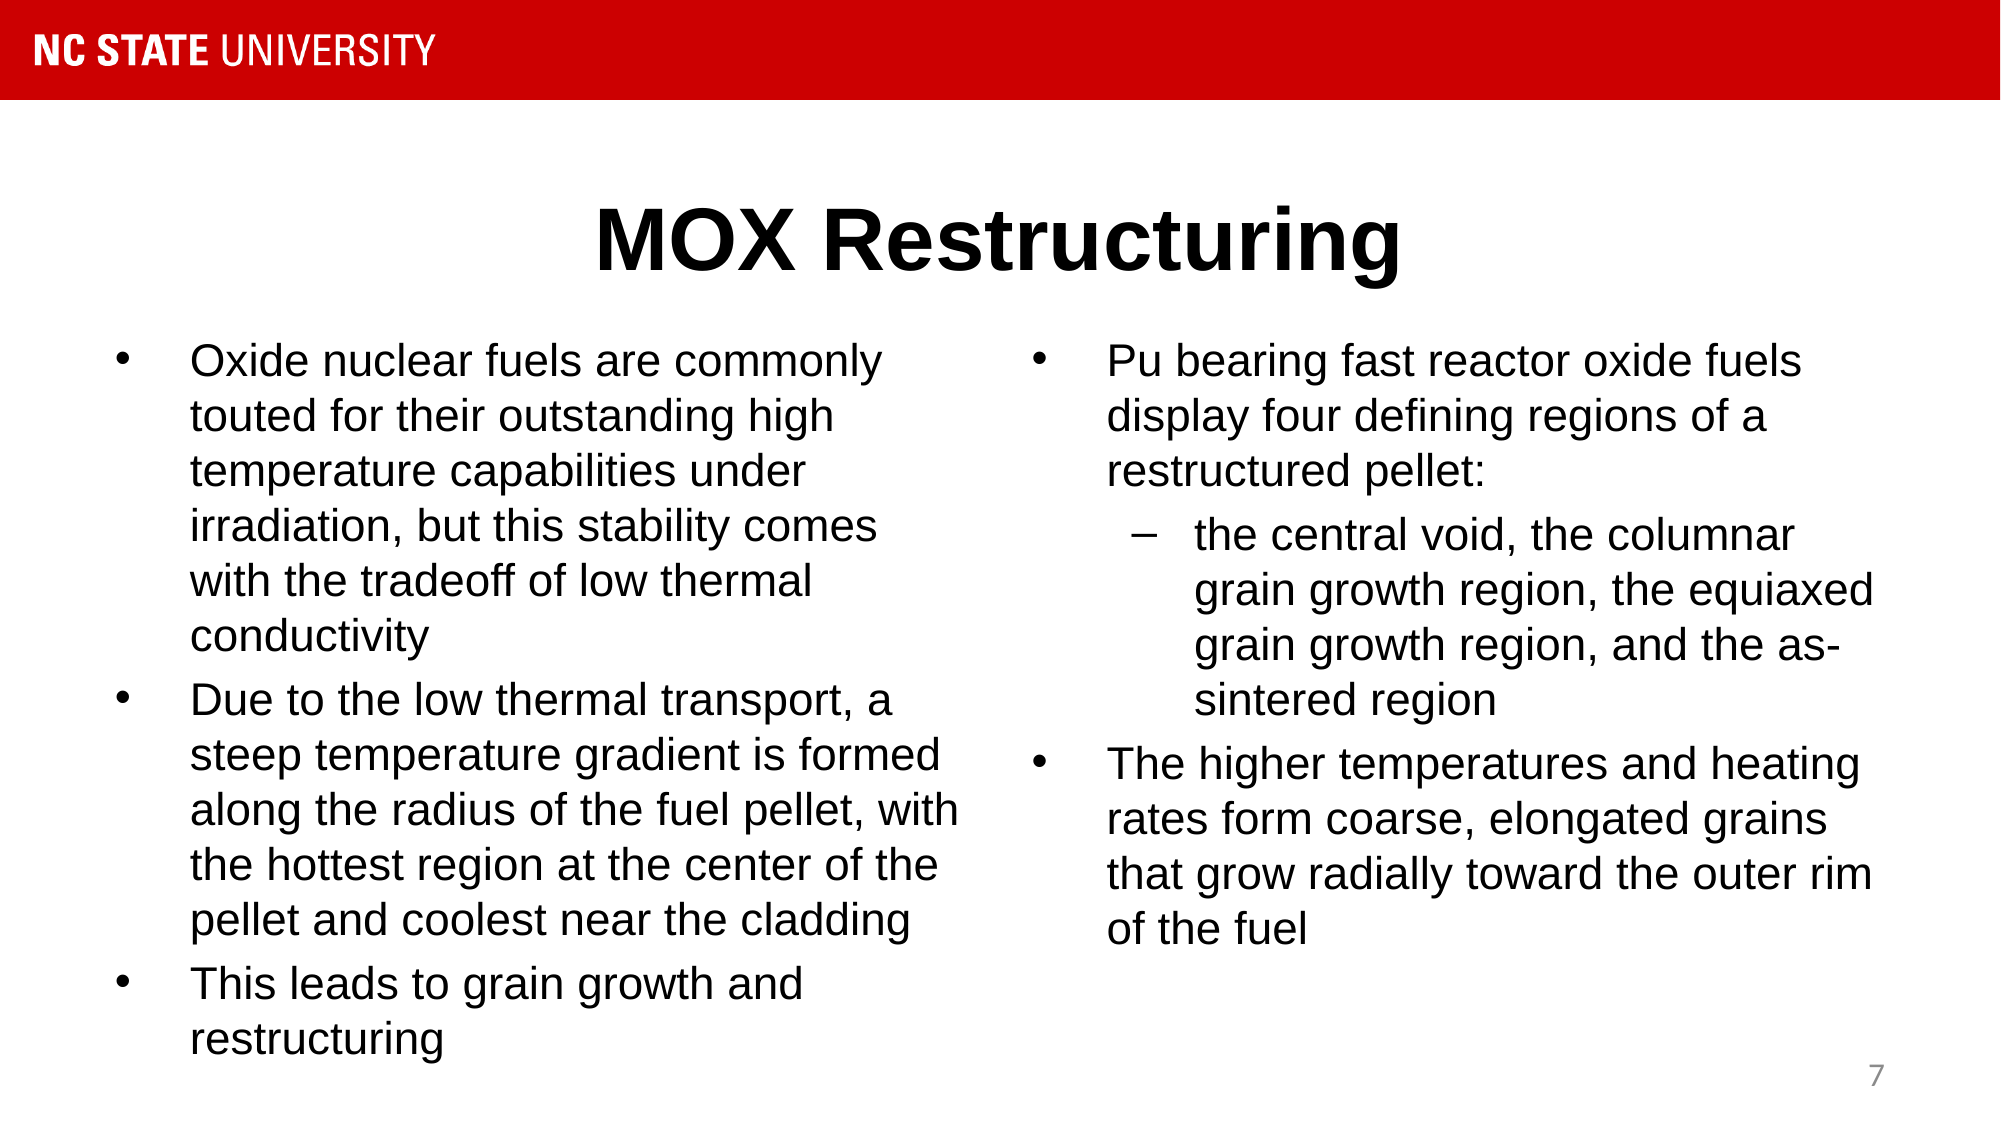

# MOX Restructuring
Oxide nuclear fuels are commonly touted for their outstanding high temperature capabilities under irradiation, but this stability comes with the tradeoff of low thermal conductivity
Due to the low thermal transport, a steep temperature gradient is formed along the radius of the fuel pellet, with the hottest region at the center of the pellet and coolest near the cladding
This leads to grain growth and restructuring

Pu bearing fast reactor oxide fuels display four defining regions of a restructured pellet:
the central void, the columnar grain growth region, the equiaxed grain growth region, and the as-sintered region
The higher temperatures and heating rates form coarse, elongated grains that grow radially toward the outer rim of the fuel

7